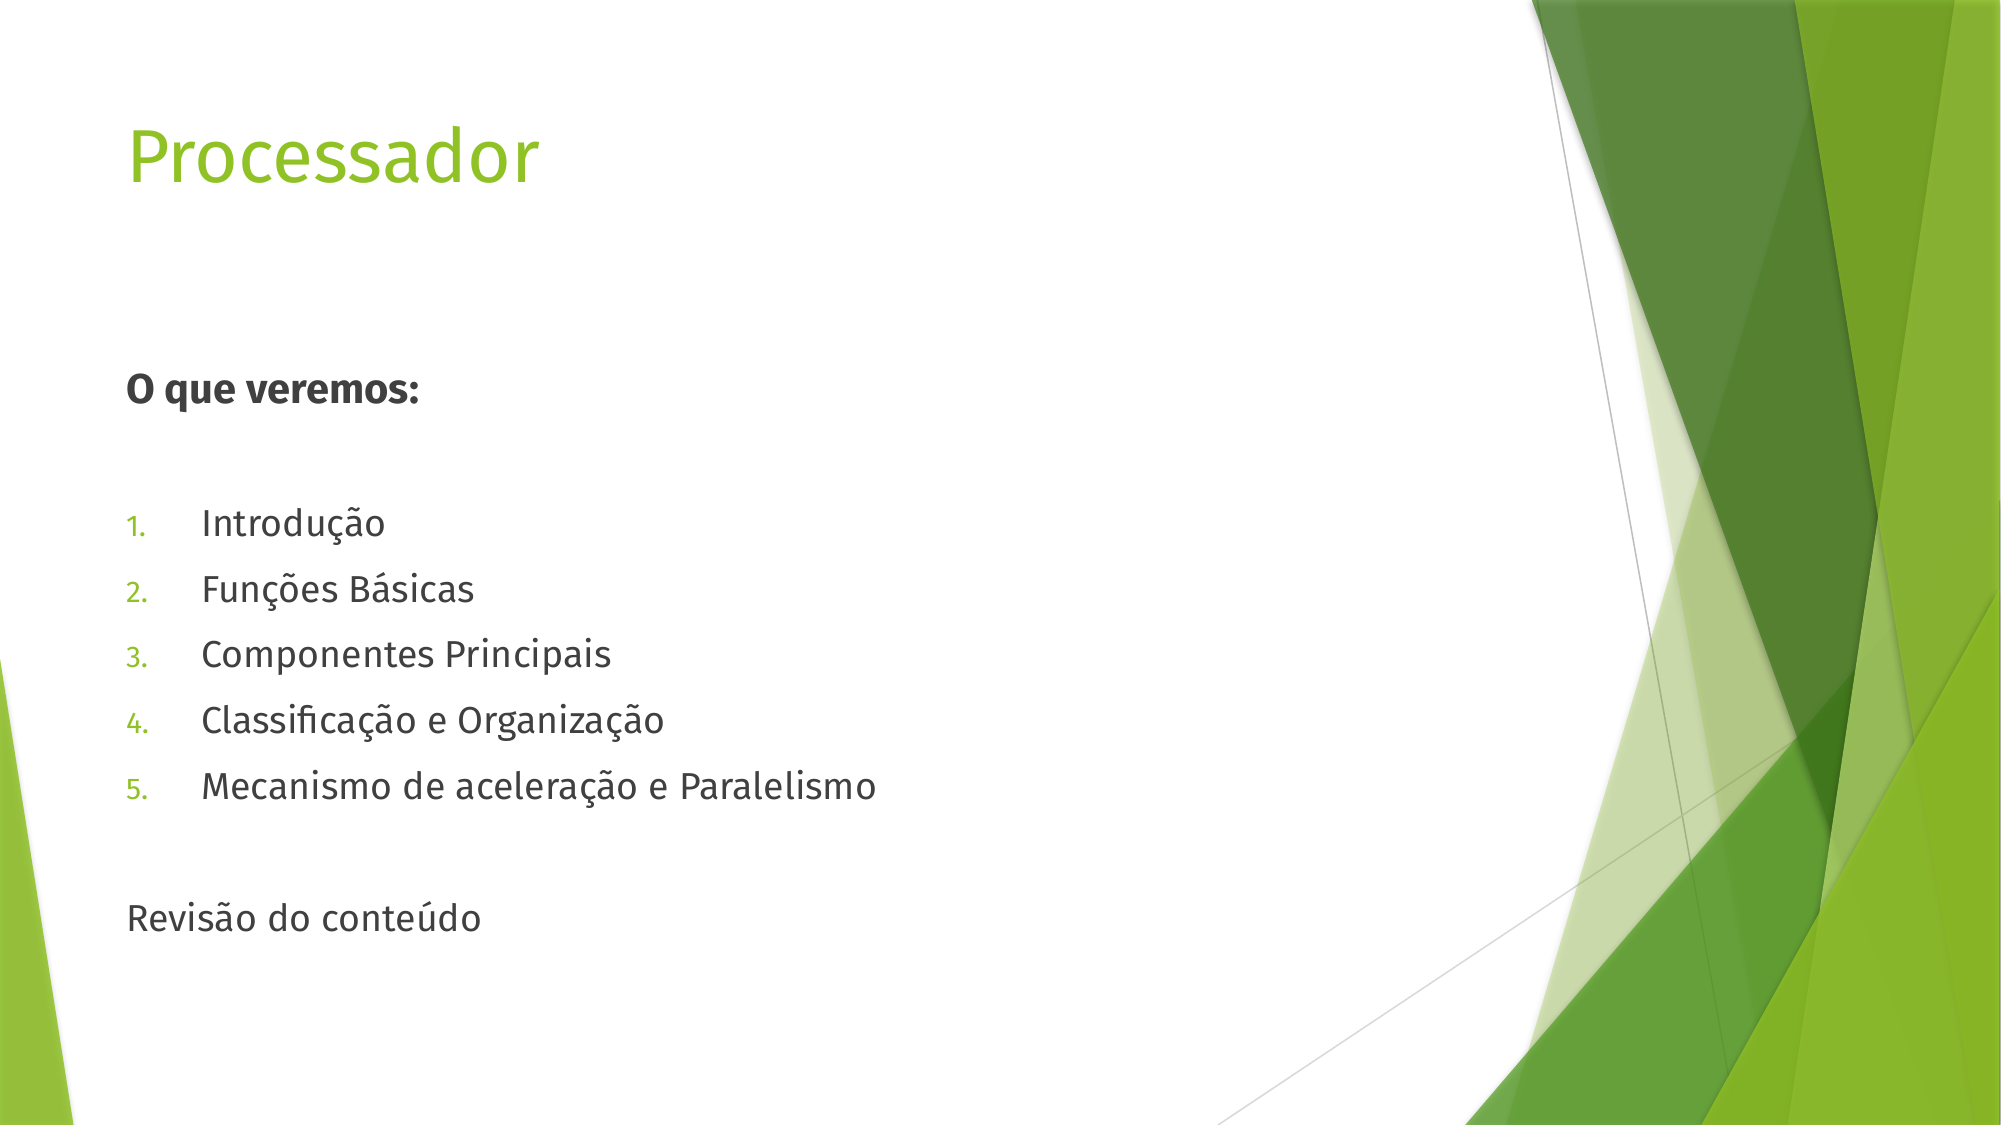

# Processador
O que veremos:

Introdução
Funções Básicas
Componentes Principais
Classificação e Organização
Mecanismo de aceleração e Paralelismo

Revisão do conteúdo